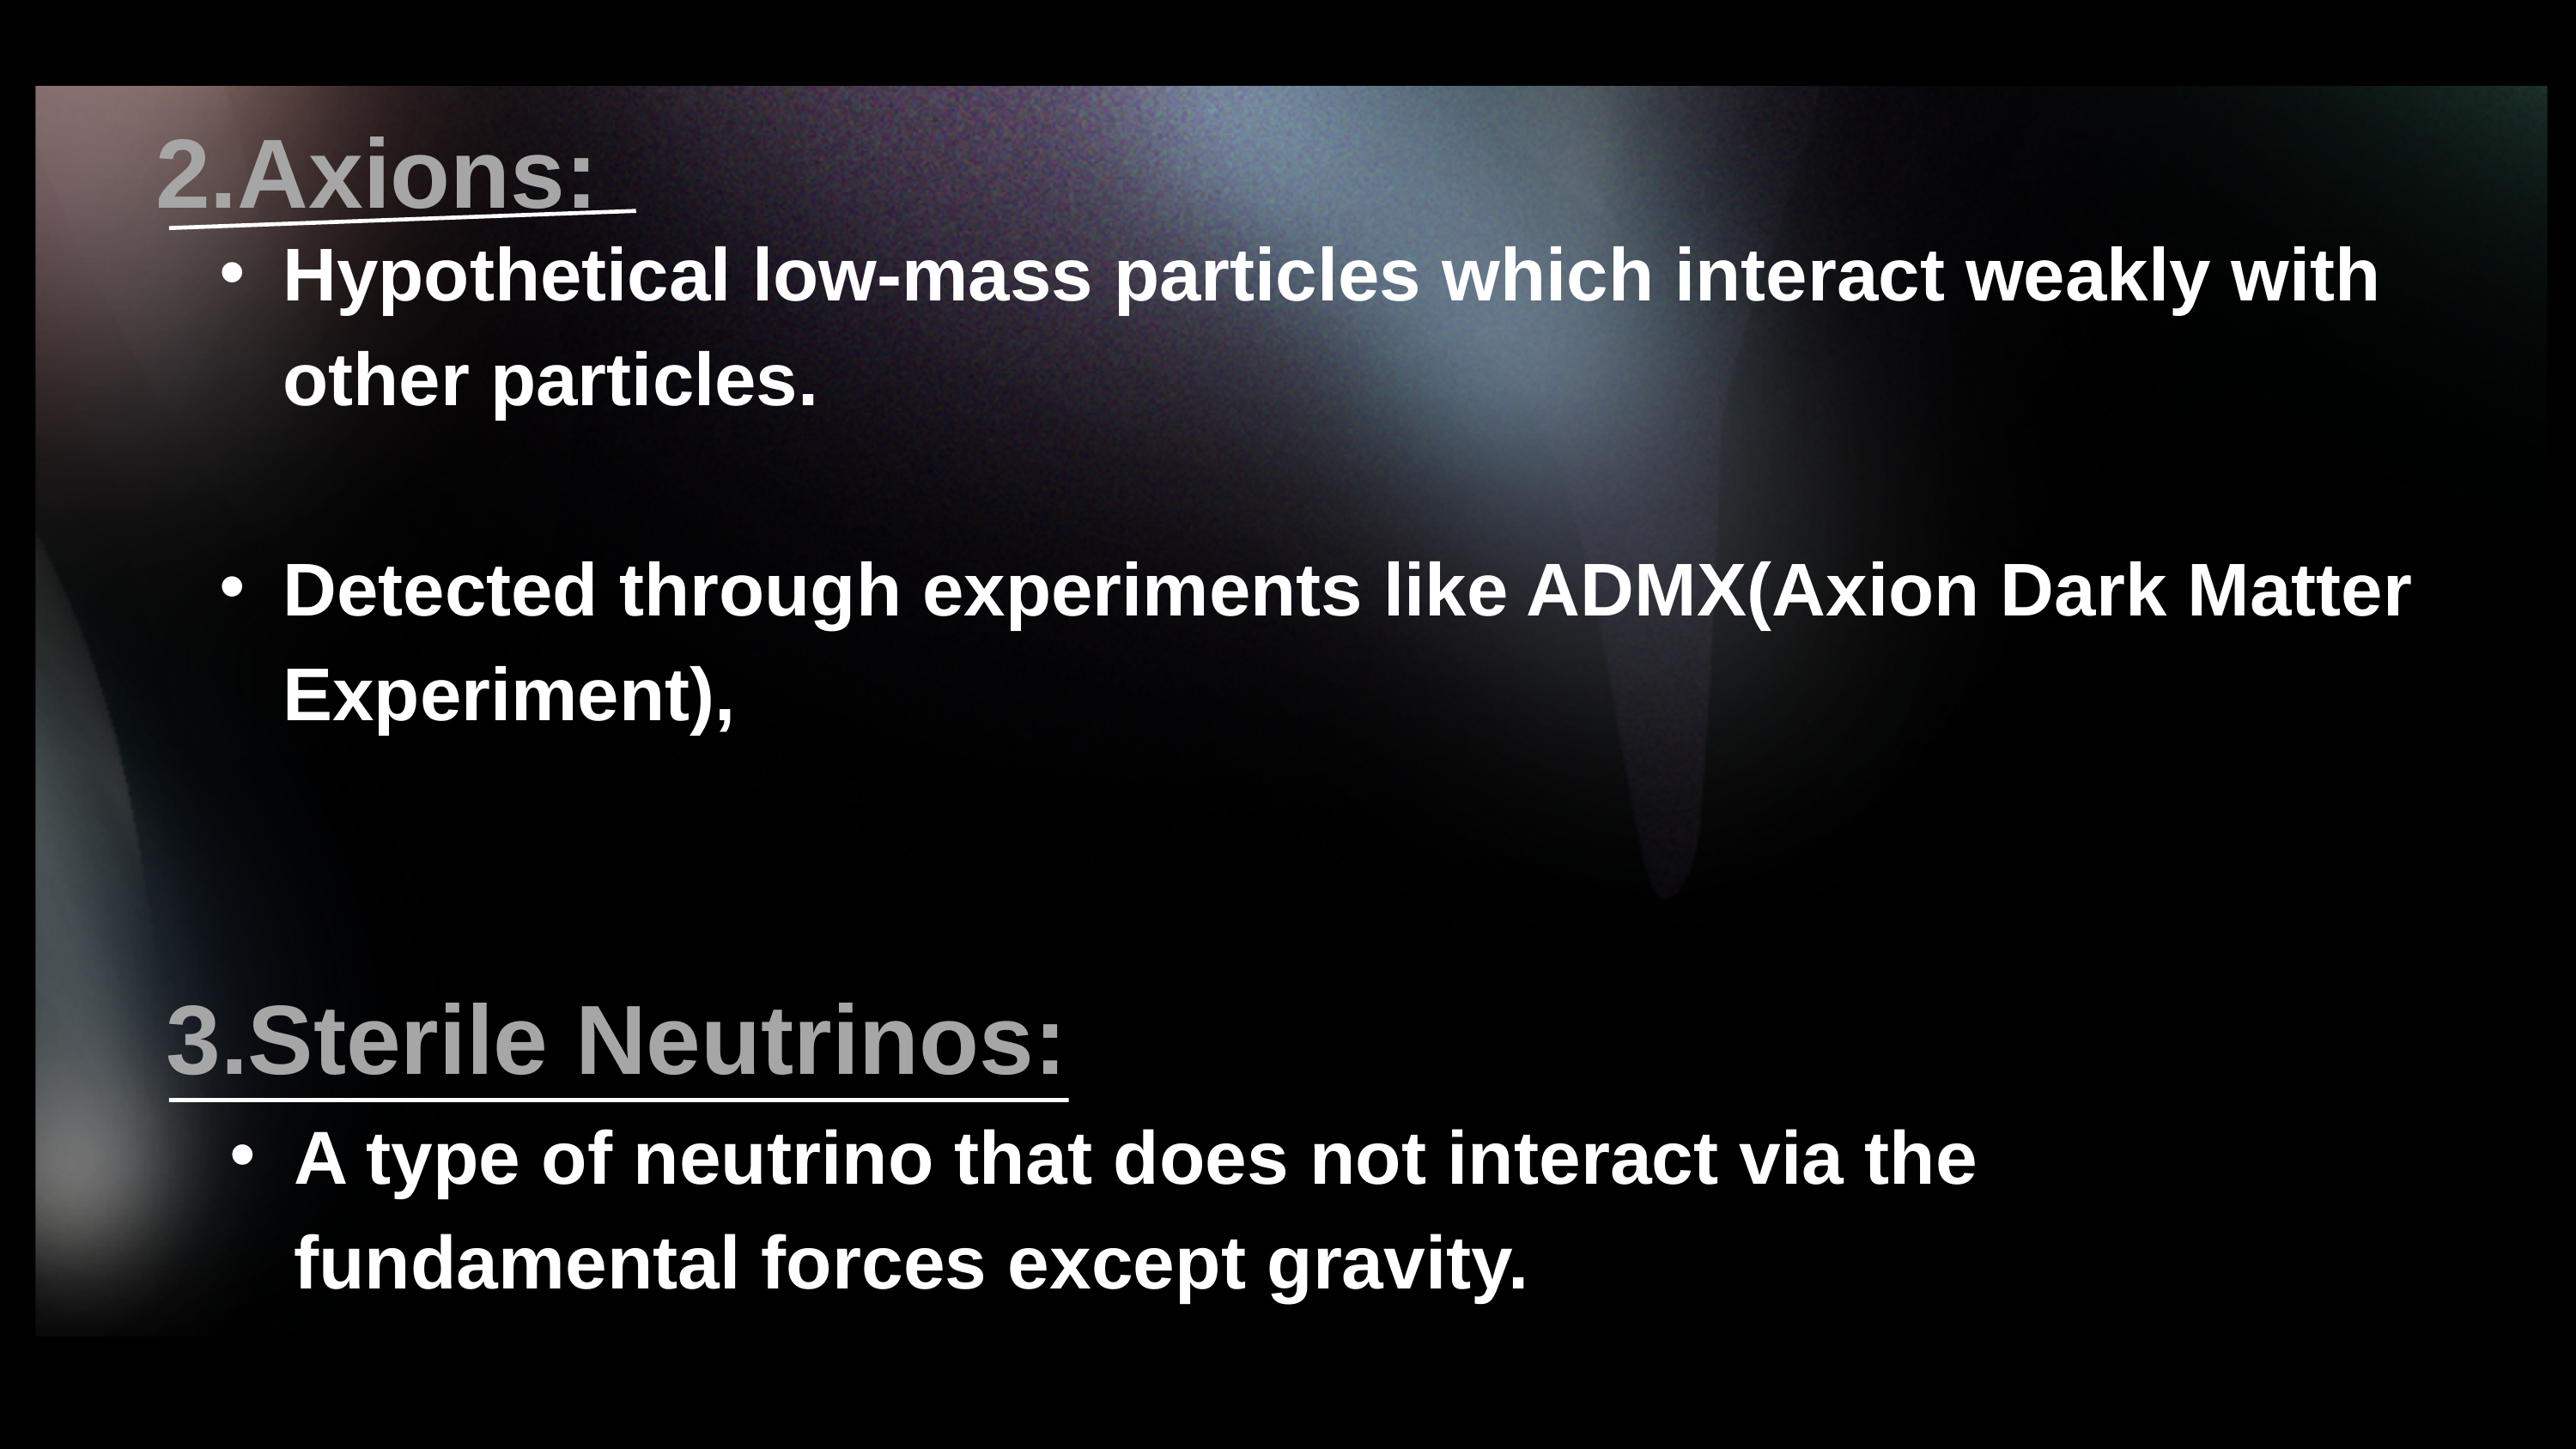

2.Axions:

Hypothetical low-mass particles which interact weakly with other particles.

Detected through experiments like ADMX(Axion Dark Matter Experiment),

3.Sterile Neutrinos:
A type of neutrino that does not interact via the fundamental forces except gravity.